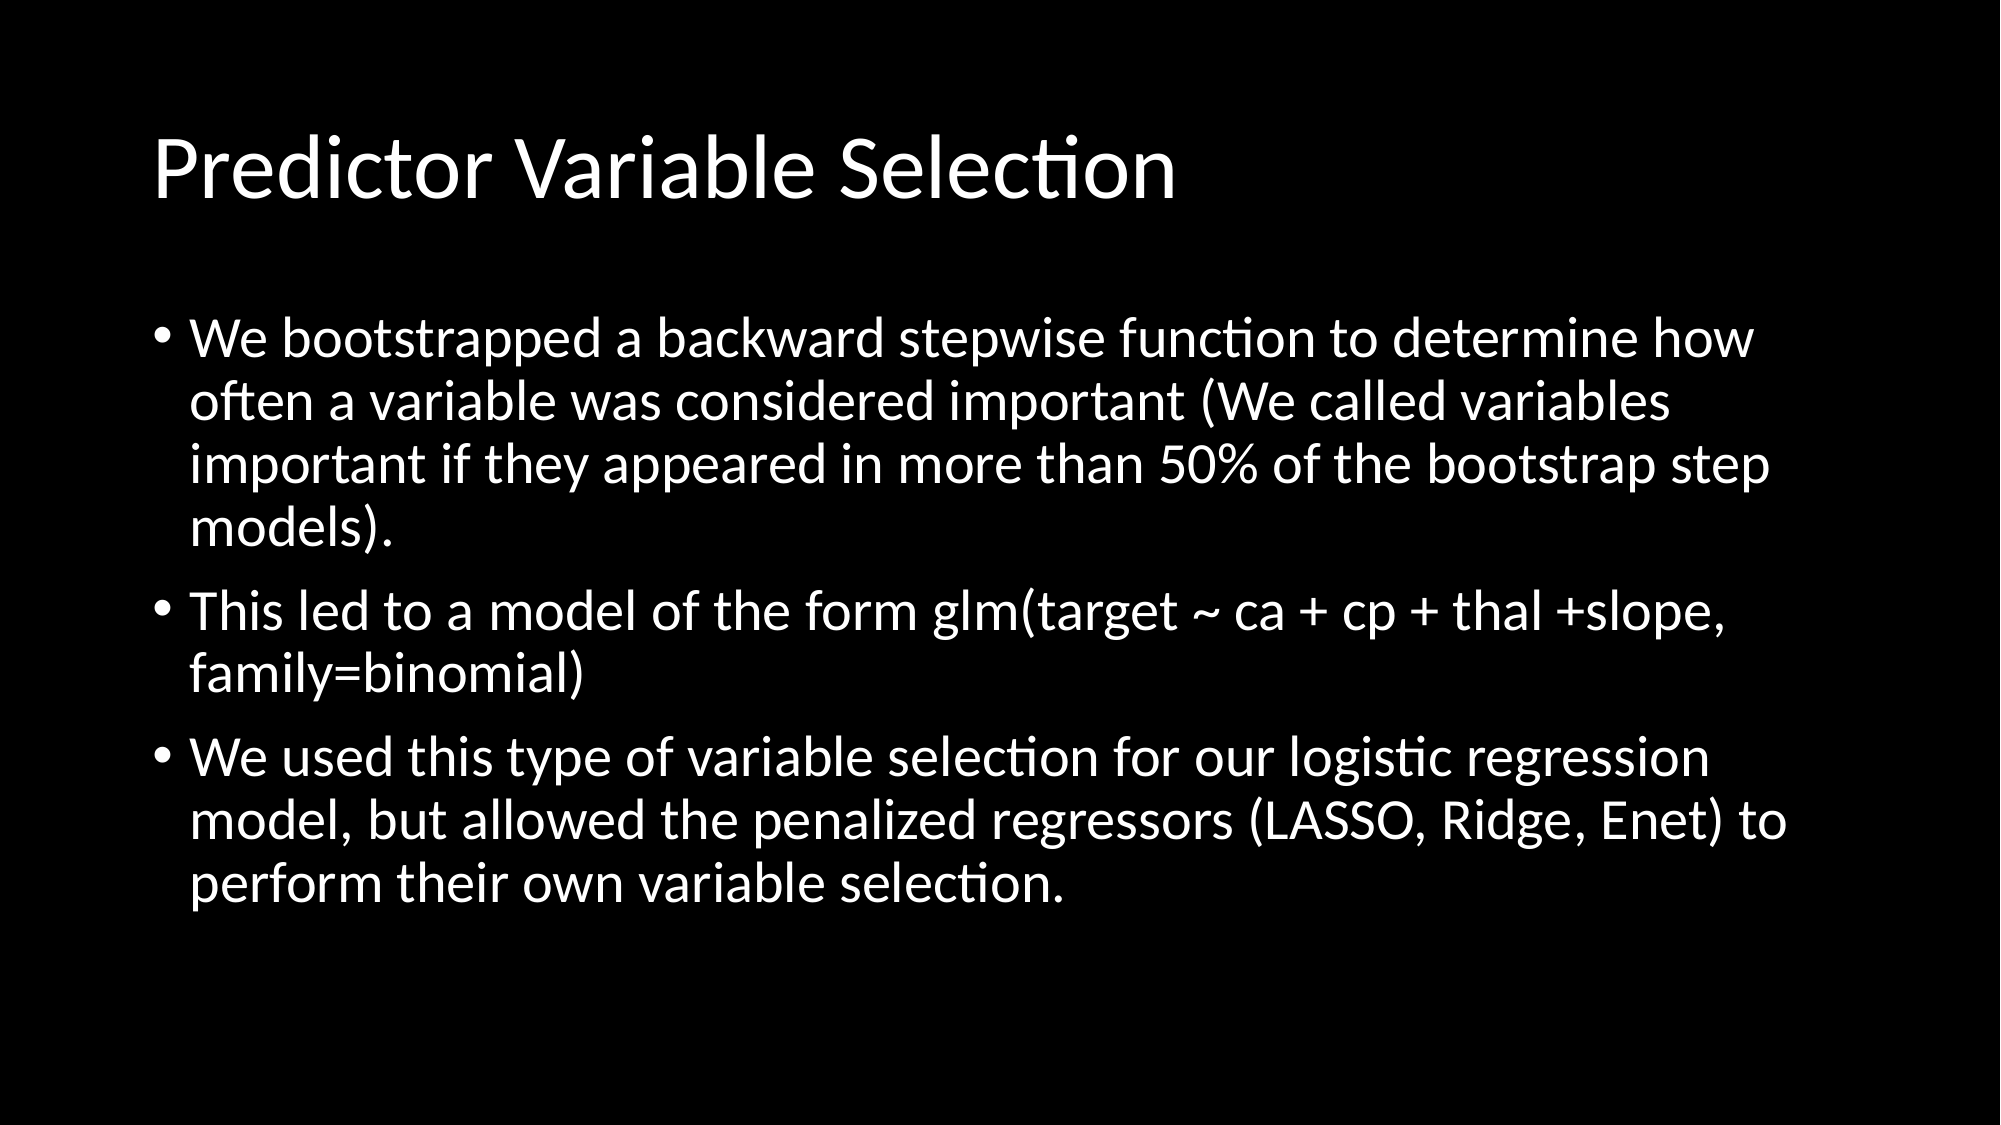

# Predictor Variable Selection
We bootstrapped a backward stepwise function to determine how often a variable was considered important (We called variables important if they appeared in more than 50% of the bootstrap step models).
This led to a model of the form glm(target ~ ca + cp + thal +slope, family=binomial)
We used this type of variable selection for our logistic regression model, but allowed the penalized regressors (LASSO, Ridge, Enet) to perform their own variable selection.